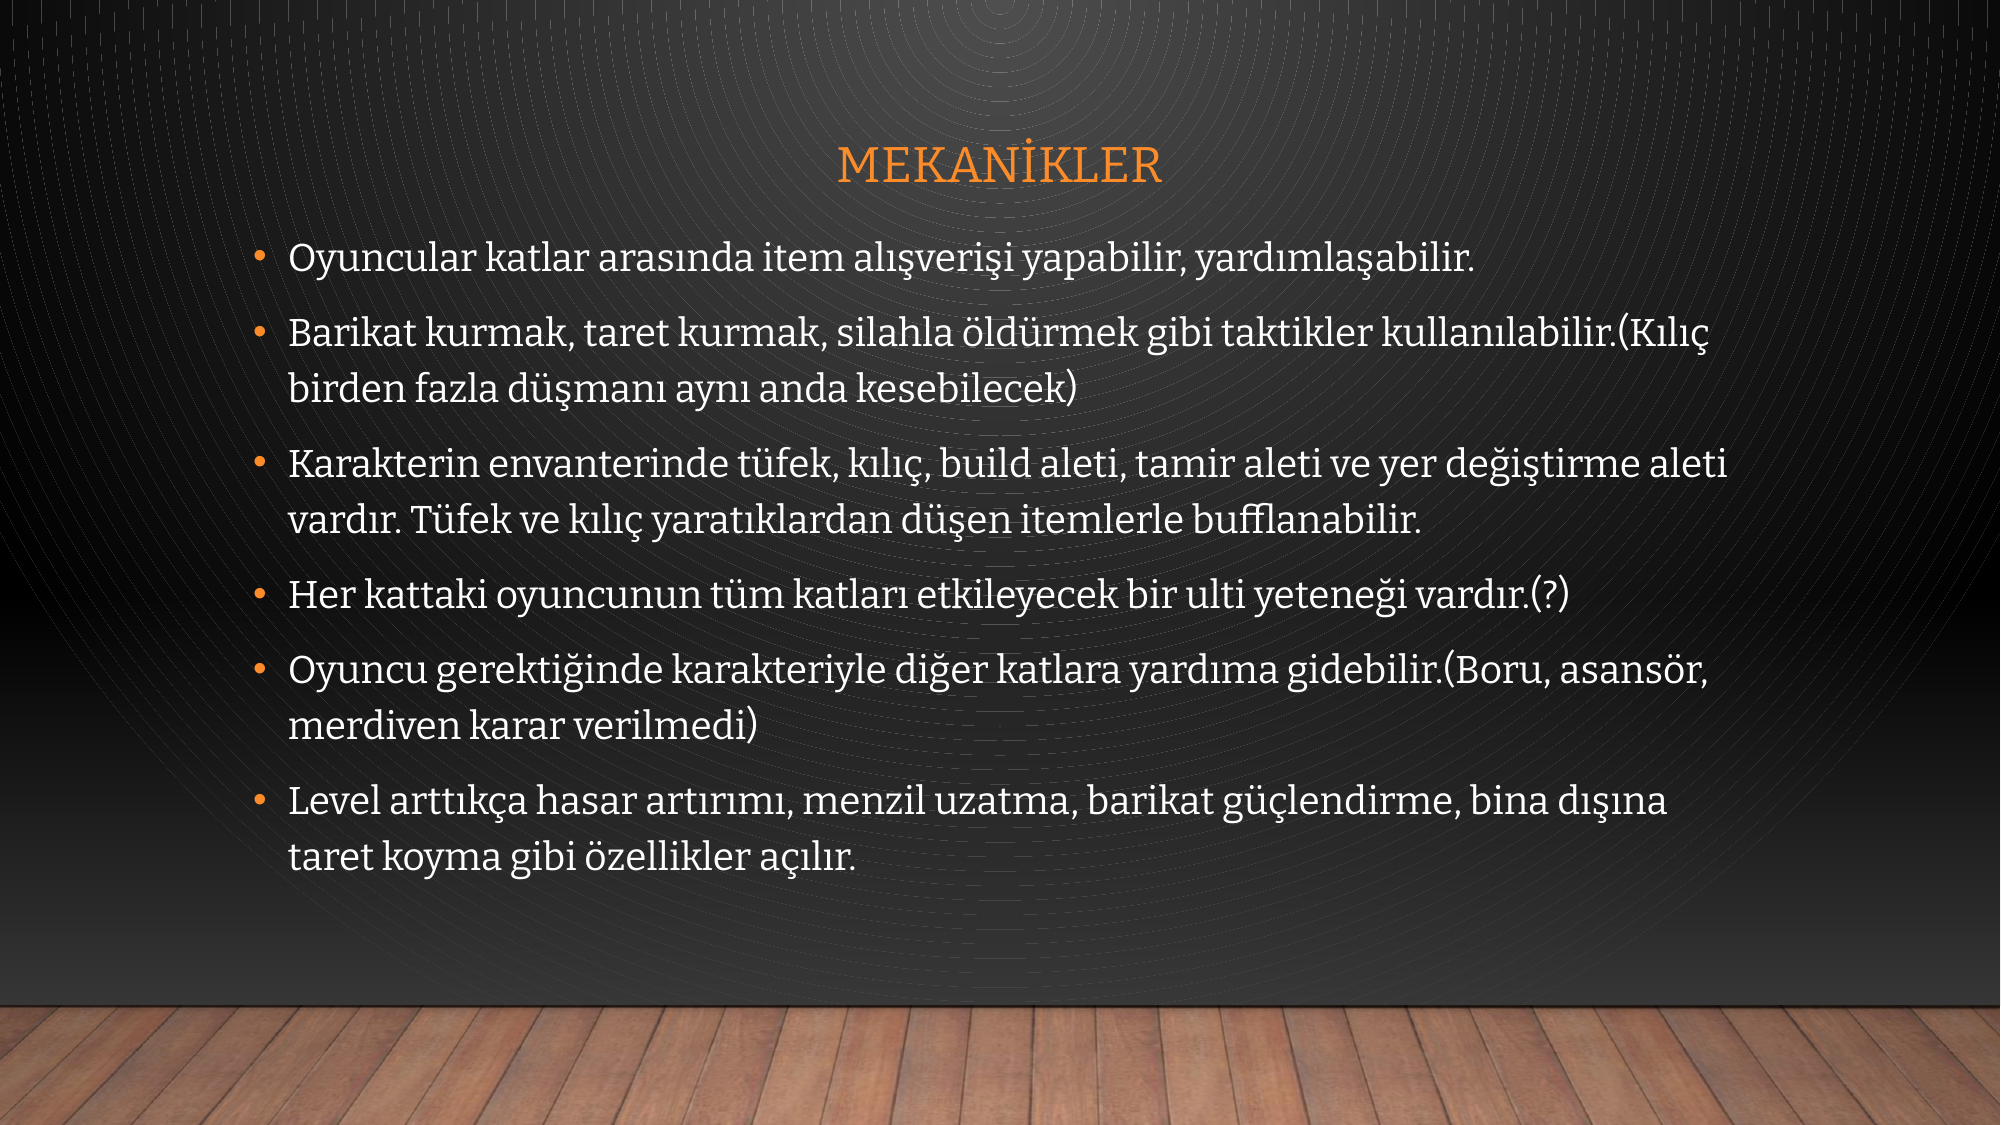

# Mekanikler
Oyuncular katlar arasında item alışverişi yapabilir, yardımlaşabilir.
Barikat kurmak, taret kurmak, silahla öldürmek gibi taktikler kullanılabilir.(Kılıç birden fazla düşmanı aynı anda kesebilecek)
Karakterin envanterinde tüfek, kılıç, build aleti, tamir aleti ve yer değiştirme aleti vardır. Tüfek ve kılıç yaratıklardan düşen itemlerle bufflanabilir.
Her kattaki oyuncunun tüm katları etkileyecek bir ulti yeteneği vardır.(?)
Oyuncu gerektiğinde karakteriyle diğer katlara yardıma gidebilir.(Boru, asansör, merdiven karar verilmedi)
Level arttıkça hasar artırımı, menzil uzatma, barikat güçlendirme, bina dışına taret koyma gibi özellikler açılır.